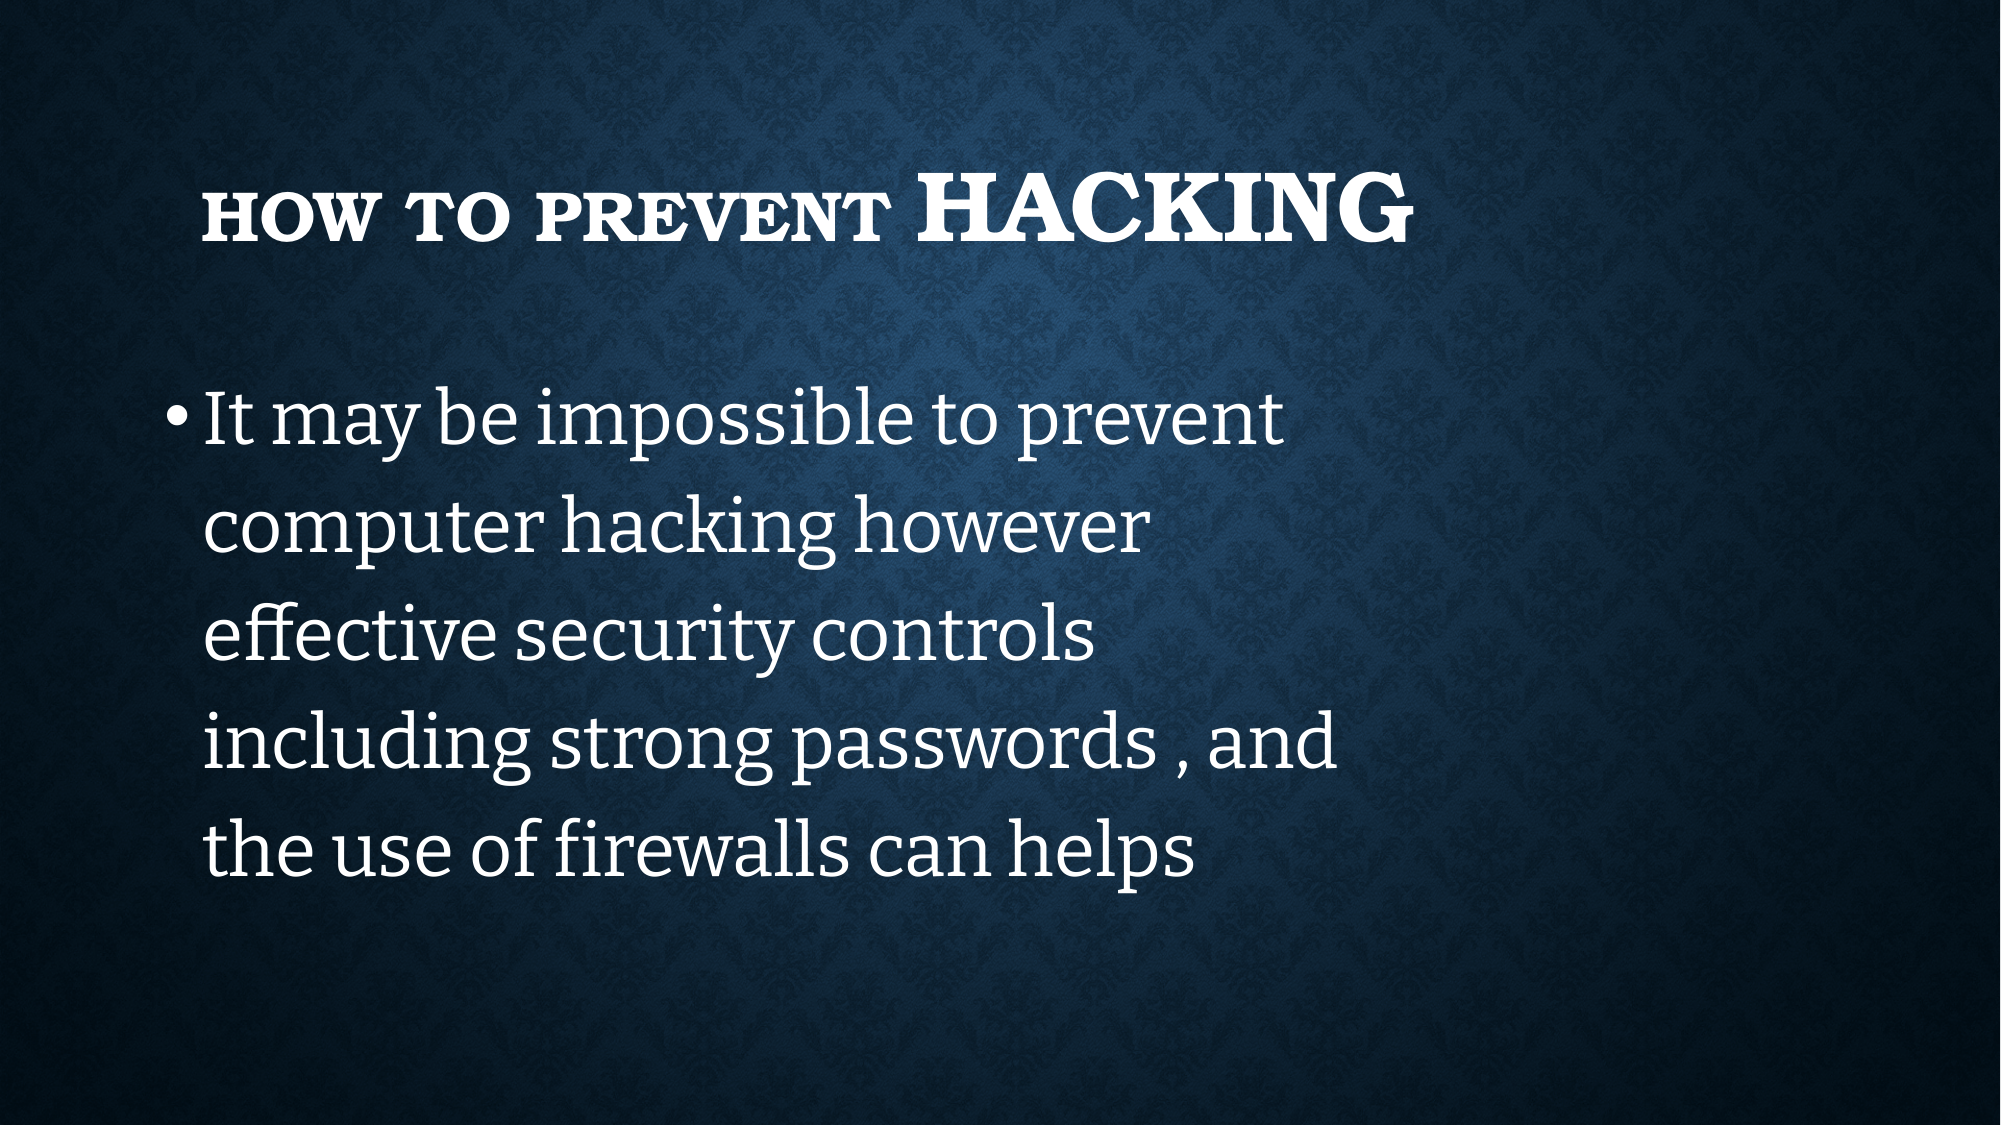

# How to prevent hacking
It may be impossible to prevent computer hacking however effective security controls including strong passwords , and the use of firewalls can helps